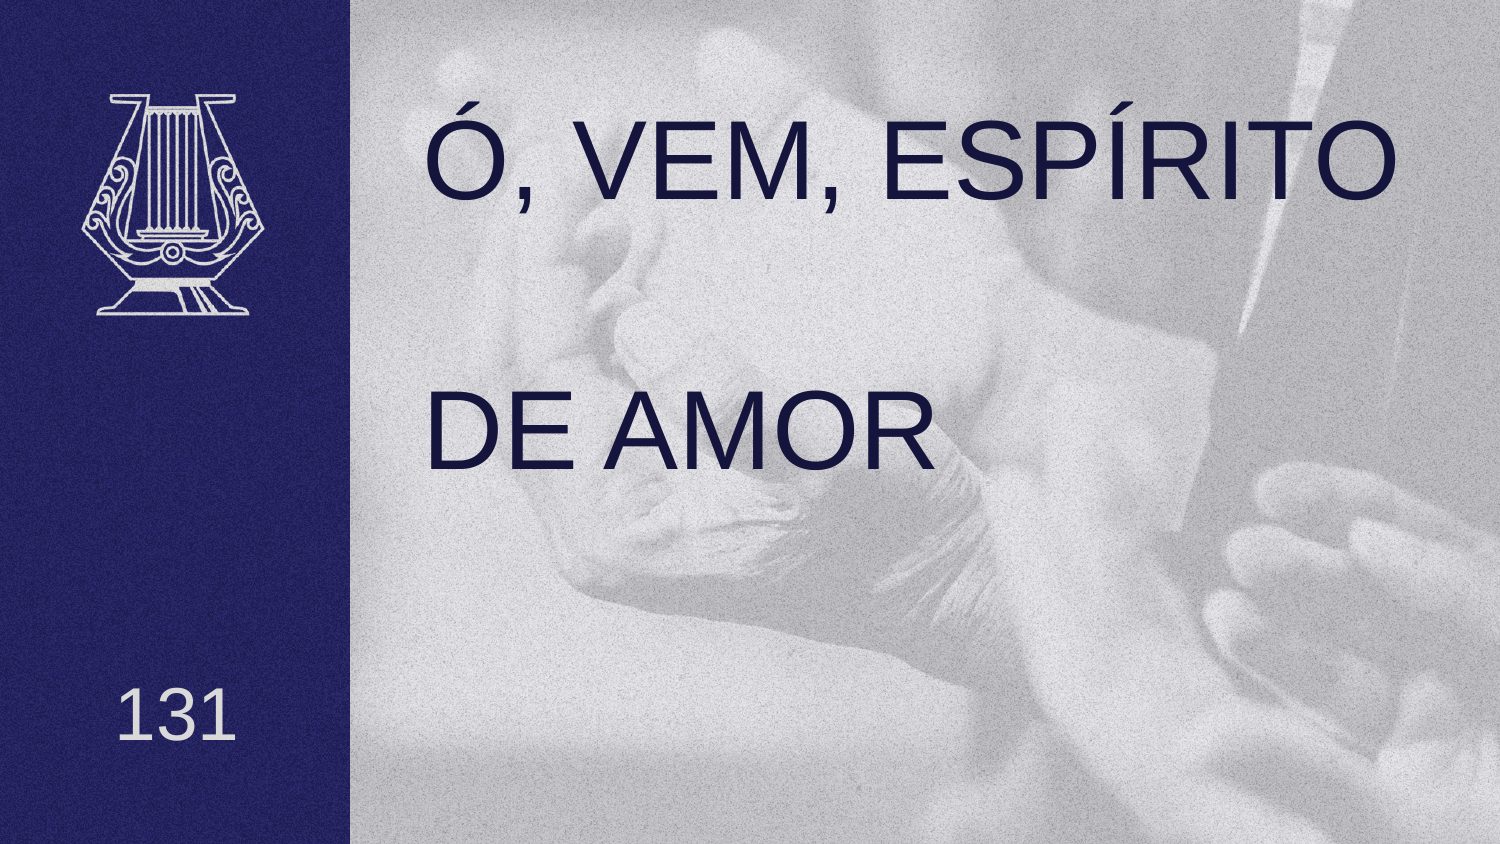

# Ó, VEM, ESPÍRITO DE AMOR
131